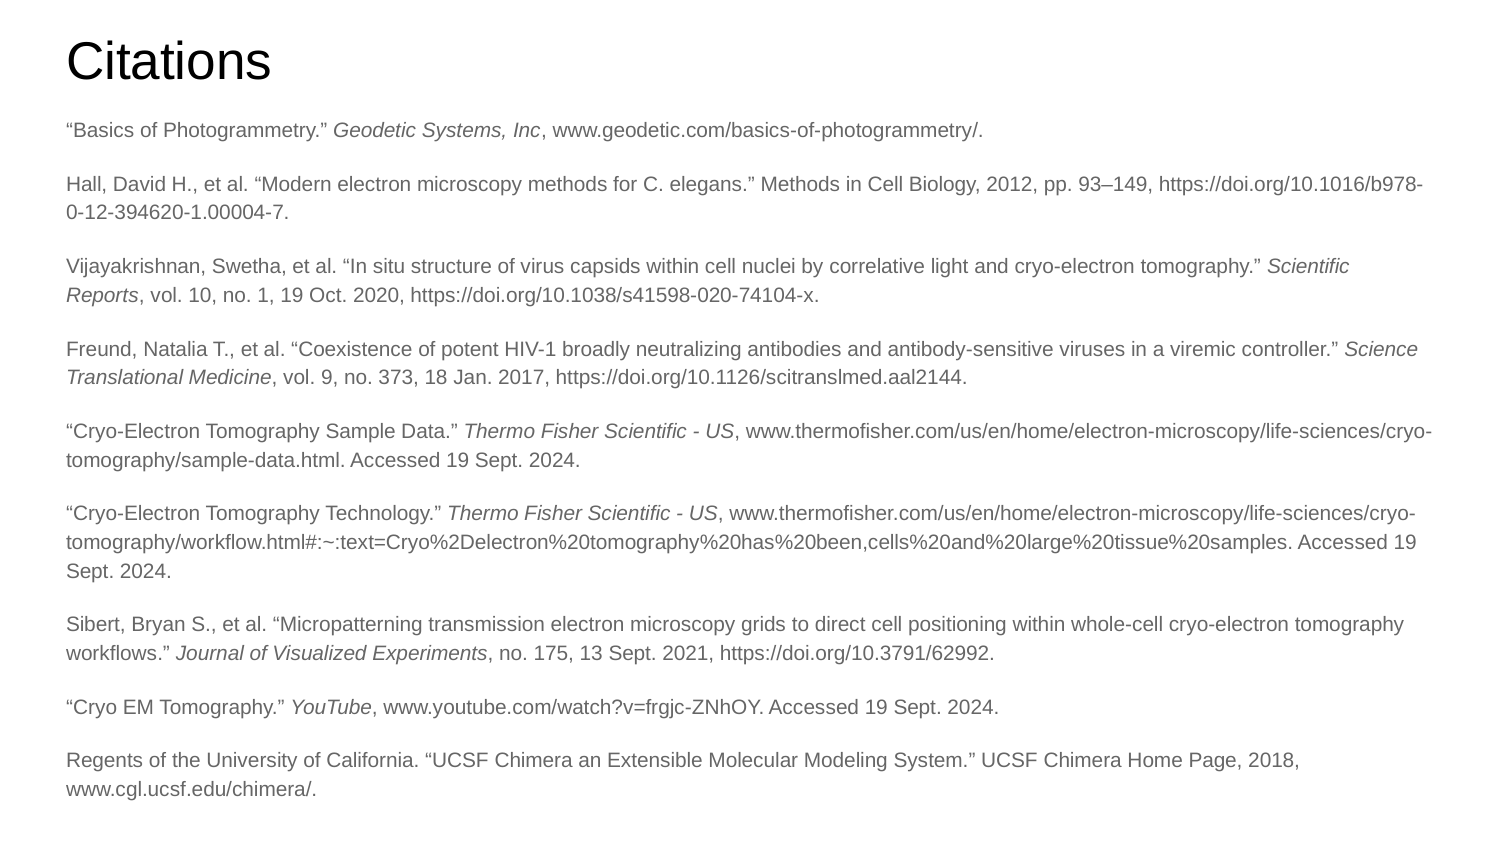

# Citations
“Basics of Photogrammetry.” Geodetic Systems, Inc, www.geodetic.com/basics-of-photogrammetry/.
Hall, David H., et al. “Modern electron microscopy methods for C. elegans.” Methods in Cell Biology, 2012, pp. 93–149, https://doi.org/10.1016/b978-0-12-394620-1.00004-7.
Vijayakrishnan, Swetha, et al. “In situ structure of virus capsids within cell nuclei by correlative light and cryo-electron tomography.” Scientific Reports, vol. 10, no. 1, 19 Oct. 2020, https://doi.org/10.1038/s41598-020-74104-x.
Freund, Natalia T., et al. “Coexistence of potent HIV-1 broadly neutralizing antibodies and antibody-sensitive viruses in a viremic controller.” Science Translational Medicine, vol. 9, no. 373, 18 Jan. 2017, https://doi.org/10.1126/scitranslmed.aal2144.
“Cryo-Electron Tomography Sample Data.” Thermo Fisher Scientific - US, www.thermofisher.com/us/en/home/electron-microscopy/life-sciences/cryo-tomography/sample-data.html. Accessed 19 Sept. 2024.
“Cryo-Electron Tomography Technology.” Thermo Fisher Scientific - US, www.thermofisher.com/us/en/home/electron-microscopy/life-sciences/cryo-tomography/workflow.html#:~:text=Cryo%2Delectron%20tomography%20has%20been,cells%20and%20large%20tissue%20samples. Accessed 19 Sept. 2024.
Sibert, Bryan S., et al. “Micropatterning transmission electron microscopy grids to direct cell positioning within whole-cell cryo-electron tomography workflows.” Journal of Visualized Experiments, no. 175, 13 Sept. 2021, https://doi.org/10.3791/62992.
“Cryo EM Tomography.” YouTube, www.youtube.com/watch?v=frgjc-ZNhOY. Accessed 19 Sept. 2024.
Regents of the University of California. “UCSF Chimera an Extensible Molecular Modeling System.” UCSF Chimera Home Page, 2018, www.cgl.ucsf.edu/chimera/.